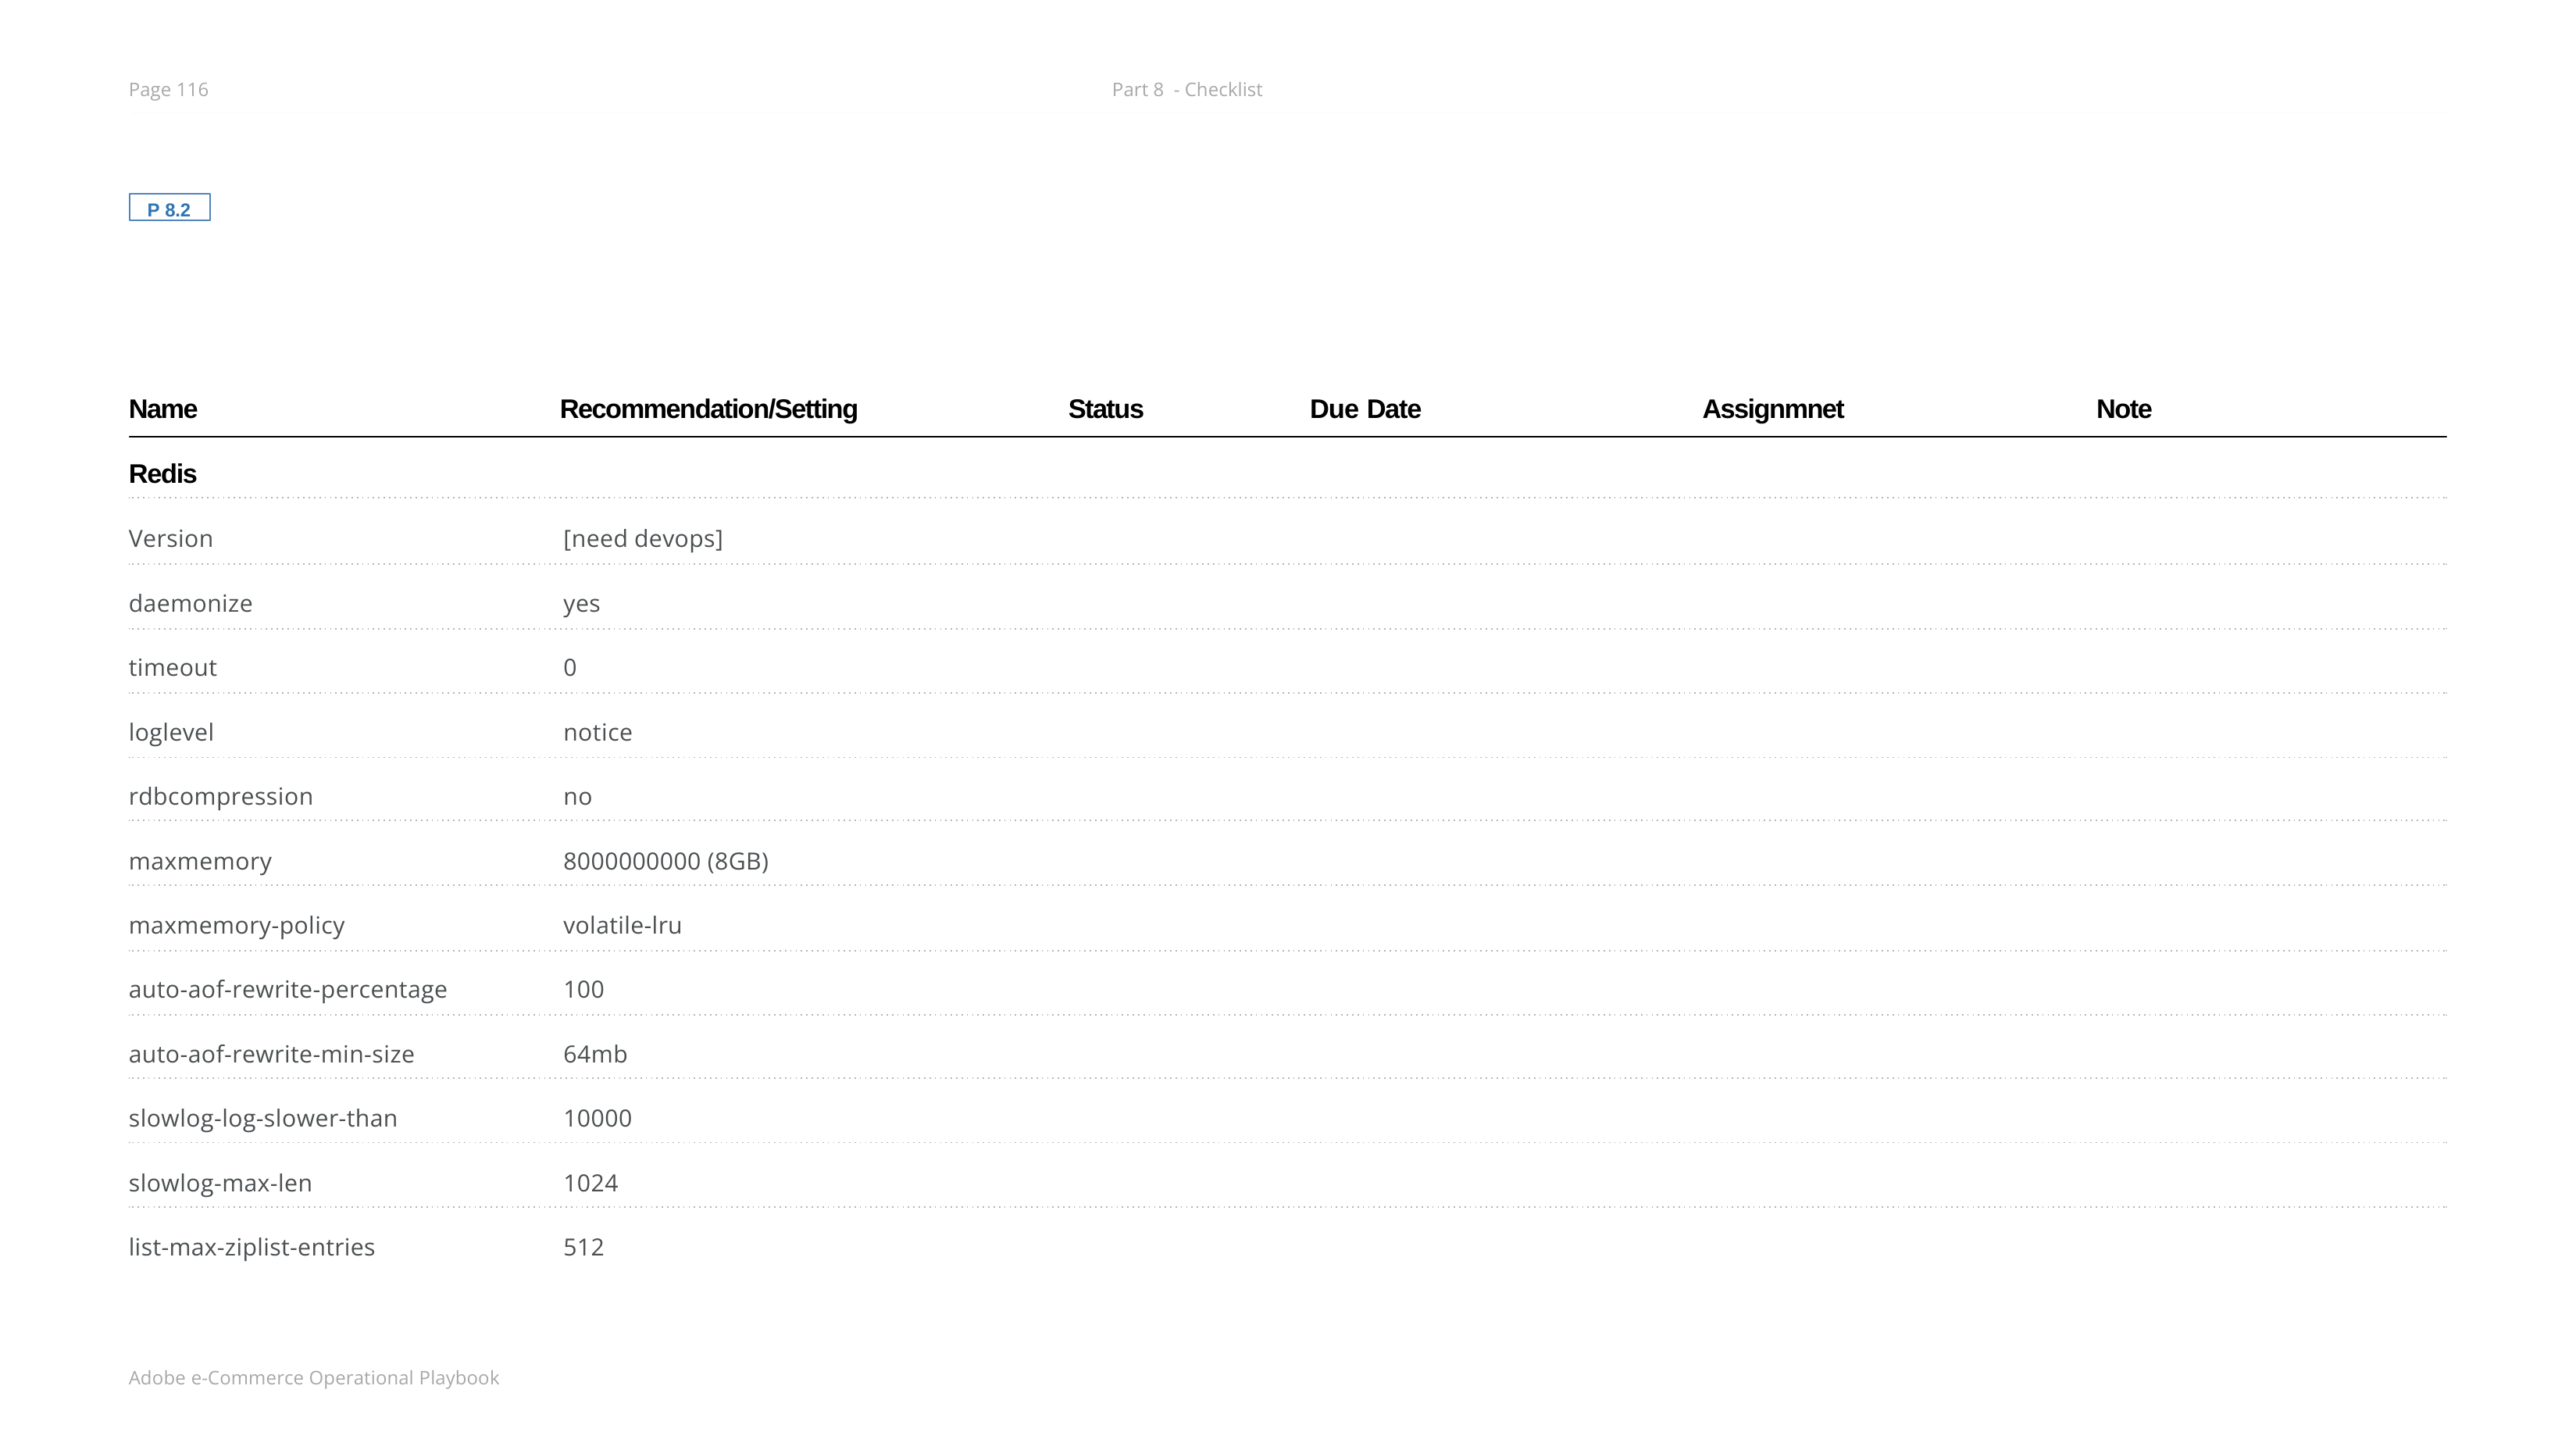

Page 116
Part 8  - Checklist
P 8.2
Name
Recommendation/Setting
Status
Due Date
Assignmnet
Note

Redis

Version
[need devops]

daemonize
yes

timeout
0

loglevel
notice

rdbcompression
no

maxmemory
8000000000 (8GB)

maxmemory-policy
volatile-lru

auto-aof-rewrite-percentage
100

auto-aof-rewrite-min-size
64mb

slowlog-log-slower-than
10000

slowlog-max-len
1024

list-max-ziplist-entries
512
Adobe e-Commerce Operational Playbook